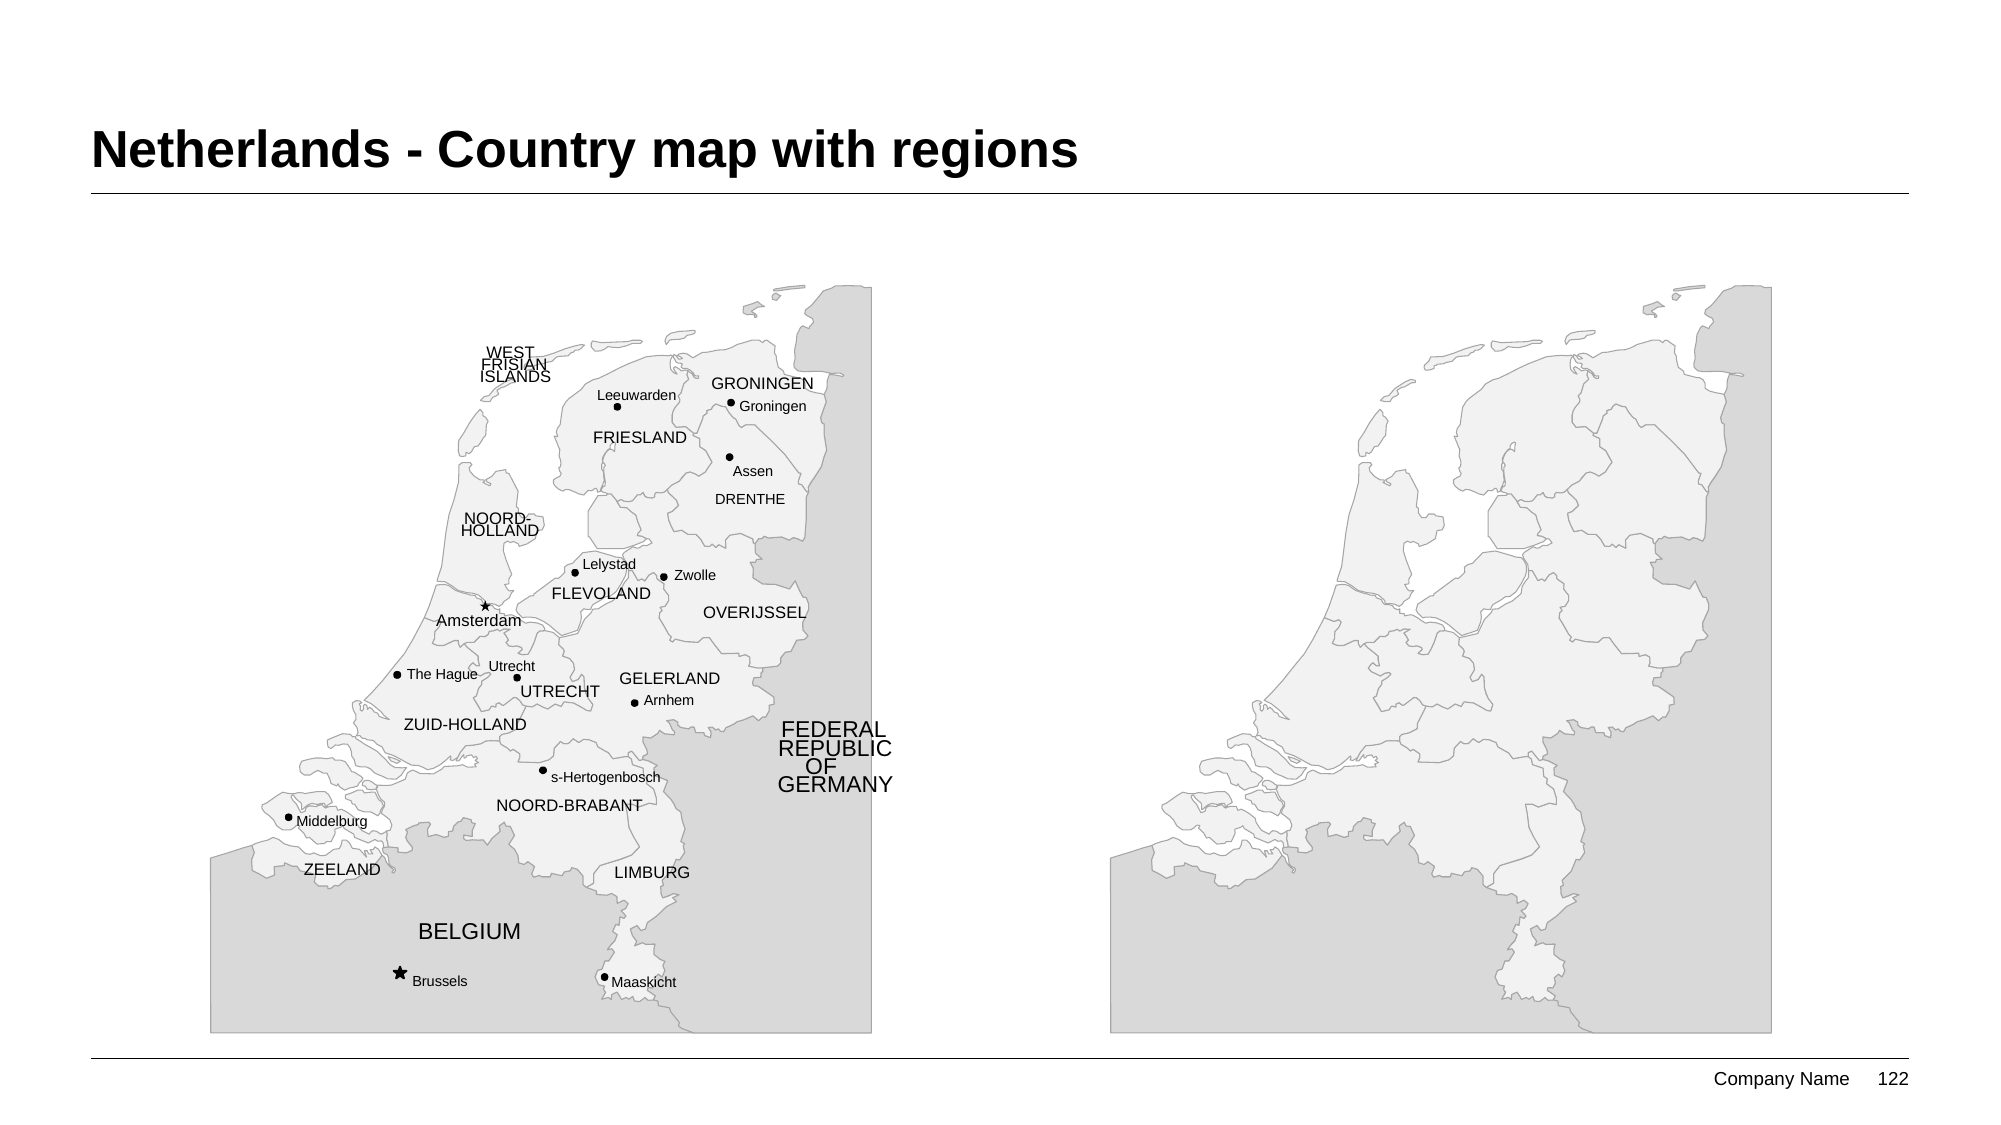

# Netherlands - Country map with regions

WEST
FRISIAN
ISLANDS
GRONINGEN
Leeuwarden
Groningen

FRIESLAND

Assen
DRENTHE
NOORD-
HOLLAND
Lelystad
Zwolle

FLEVOLAND

OVERIJSSEL
Amsterdam
Utrecht
The Hague
GELERLAND

UTRECHT
Arnhem

ZUID-HOLLAND
FEDERAL
REPUBLIC
OF

s-Hertogenbosch
GERMANY
NOORD-BRABANT
Middelburg

ZEELAND
LIMBURG
BELGIUM

Brussels
Maaskicht